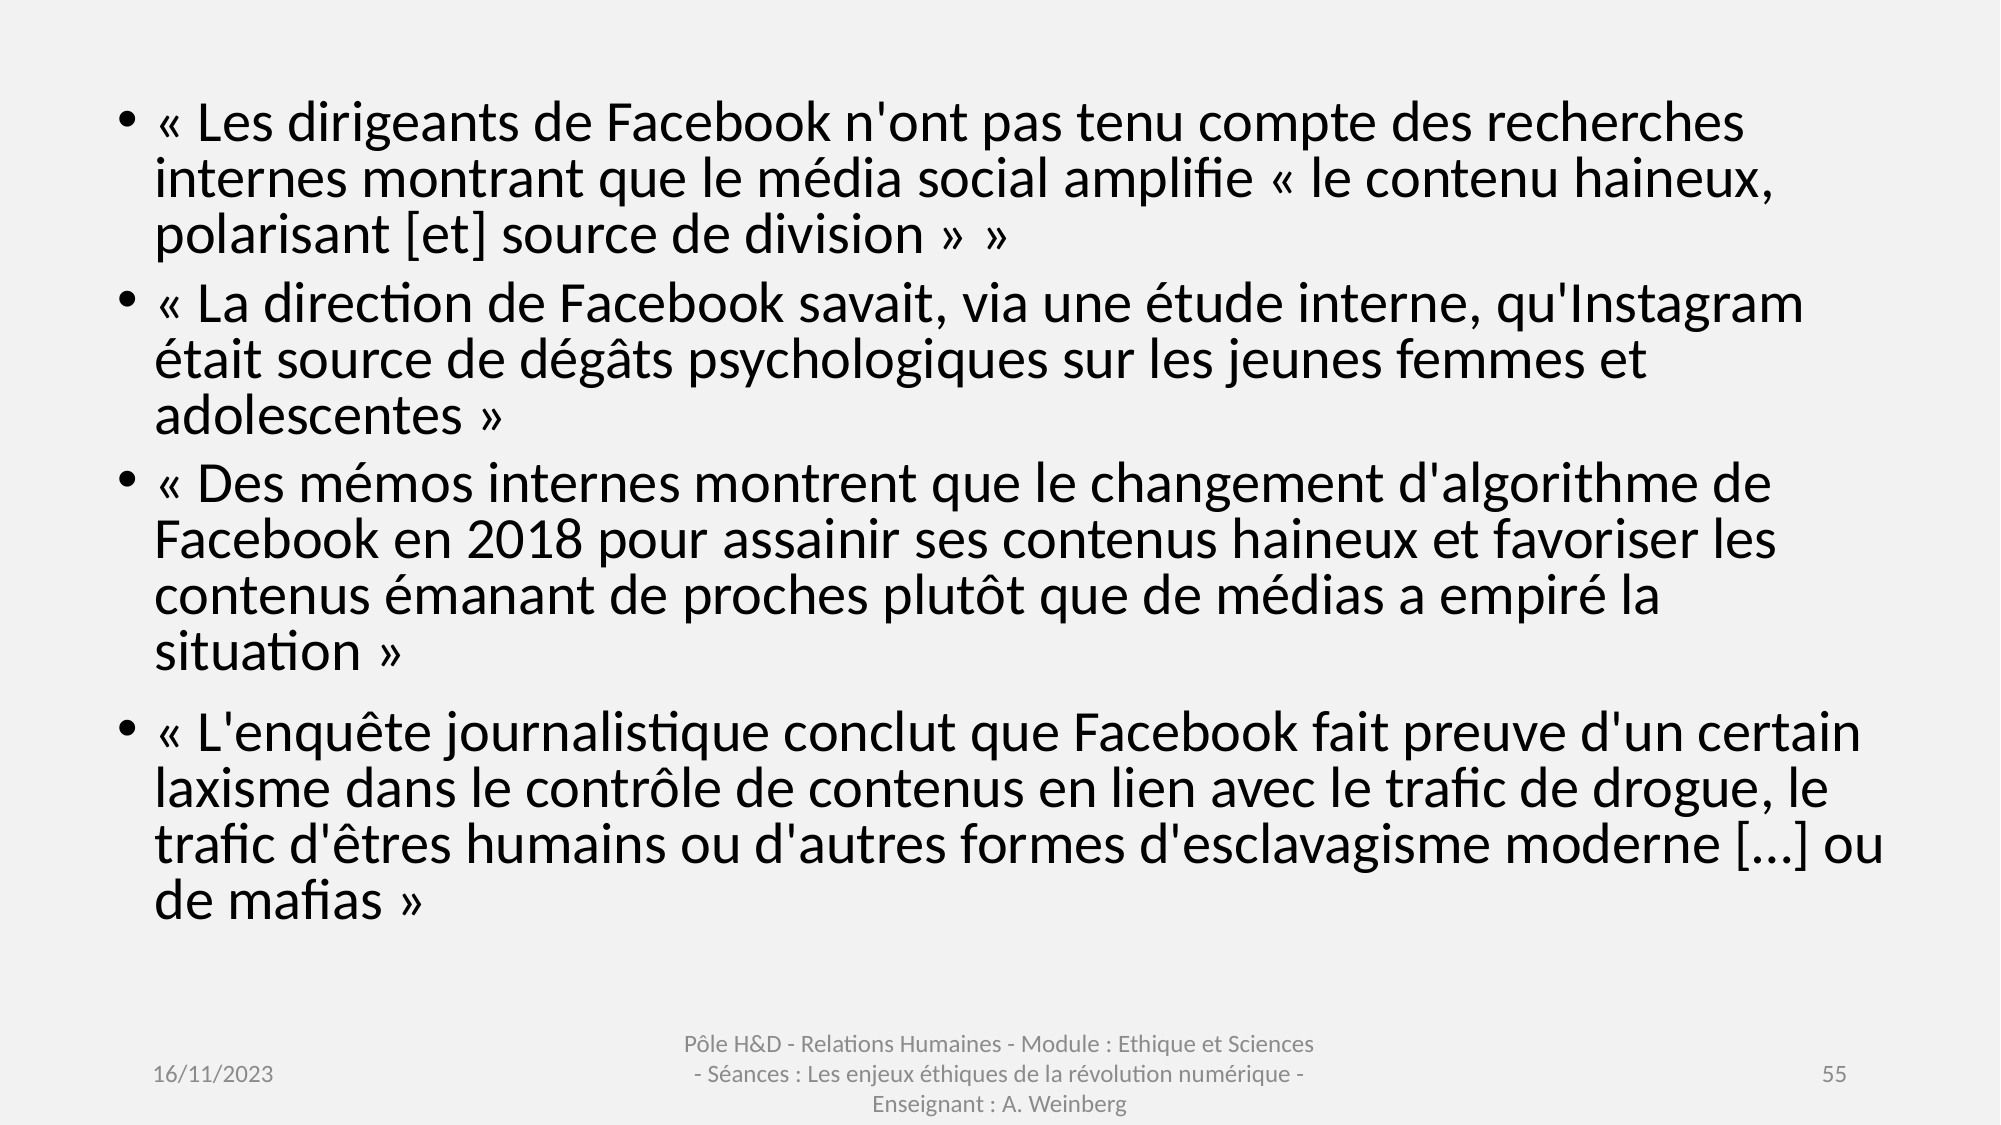

« Les dirigeants de Facebook n'ont pas tenu compte des recherches internes montrant que le média social amplifie « le contenu haineux, polarisant [et] source de division » »
« La direction de Facebook savait, via une étude interne, qu'Instagram était source de dégâts psychologiques sur les jeunes femmes et adolescentes »
« Des mémos internes montrent que le changement d'algorithme de Facebook en 2018 pour assainir ses contenus haineux et favoriser les contenus émanant de proches plutôt que de médias a empiré la situation »
« L'enquête journalistique conclut que Facebook fait preuve d'un certain laxisme dans le contrôle de contenus en lien avec le trafic de drogue, le trafic d'êtres humains ou d'autres formes d'esclavagisme moderne […] ou de mafias »

16/11/2023
Pôle H&D - Relations Humaines - Module : Ethique et Sciences - Séances : Les enjeux éthiques de la révolution numérique - Enseignant : A. Weinberg
55